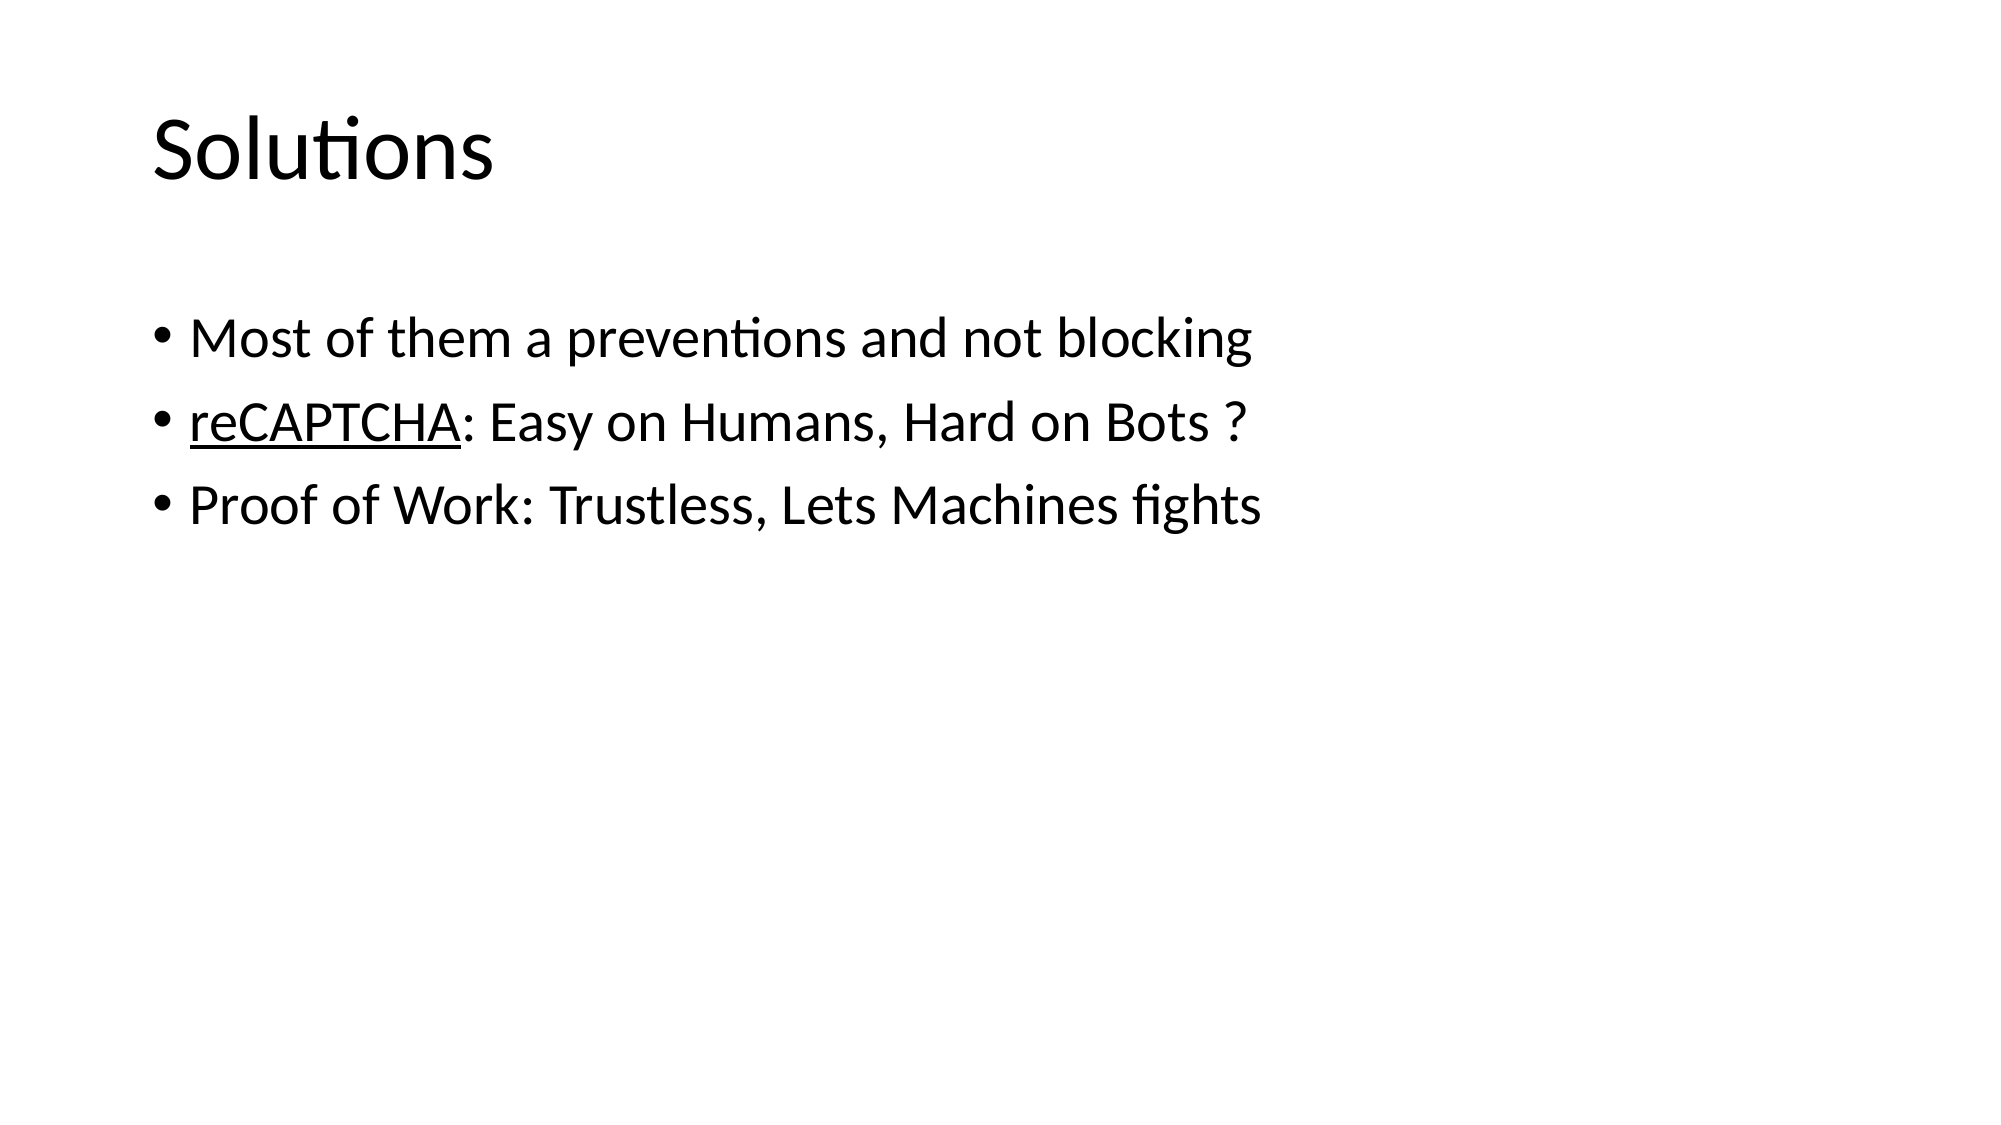

# Solutions
Most of them a preventions and not blocking
reCAPTCHA: Easy on Humans, Hard on Bots ?
Proof of Work: Trustless, Lets Machines fights